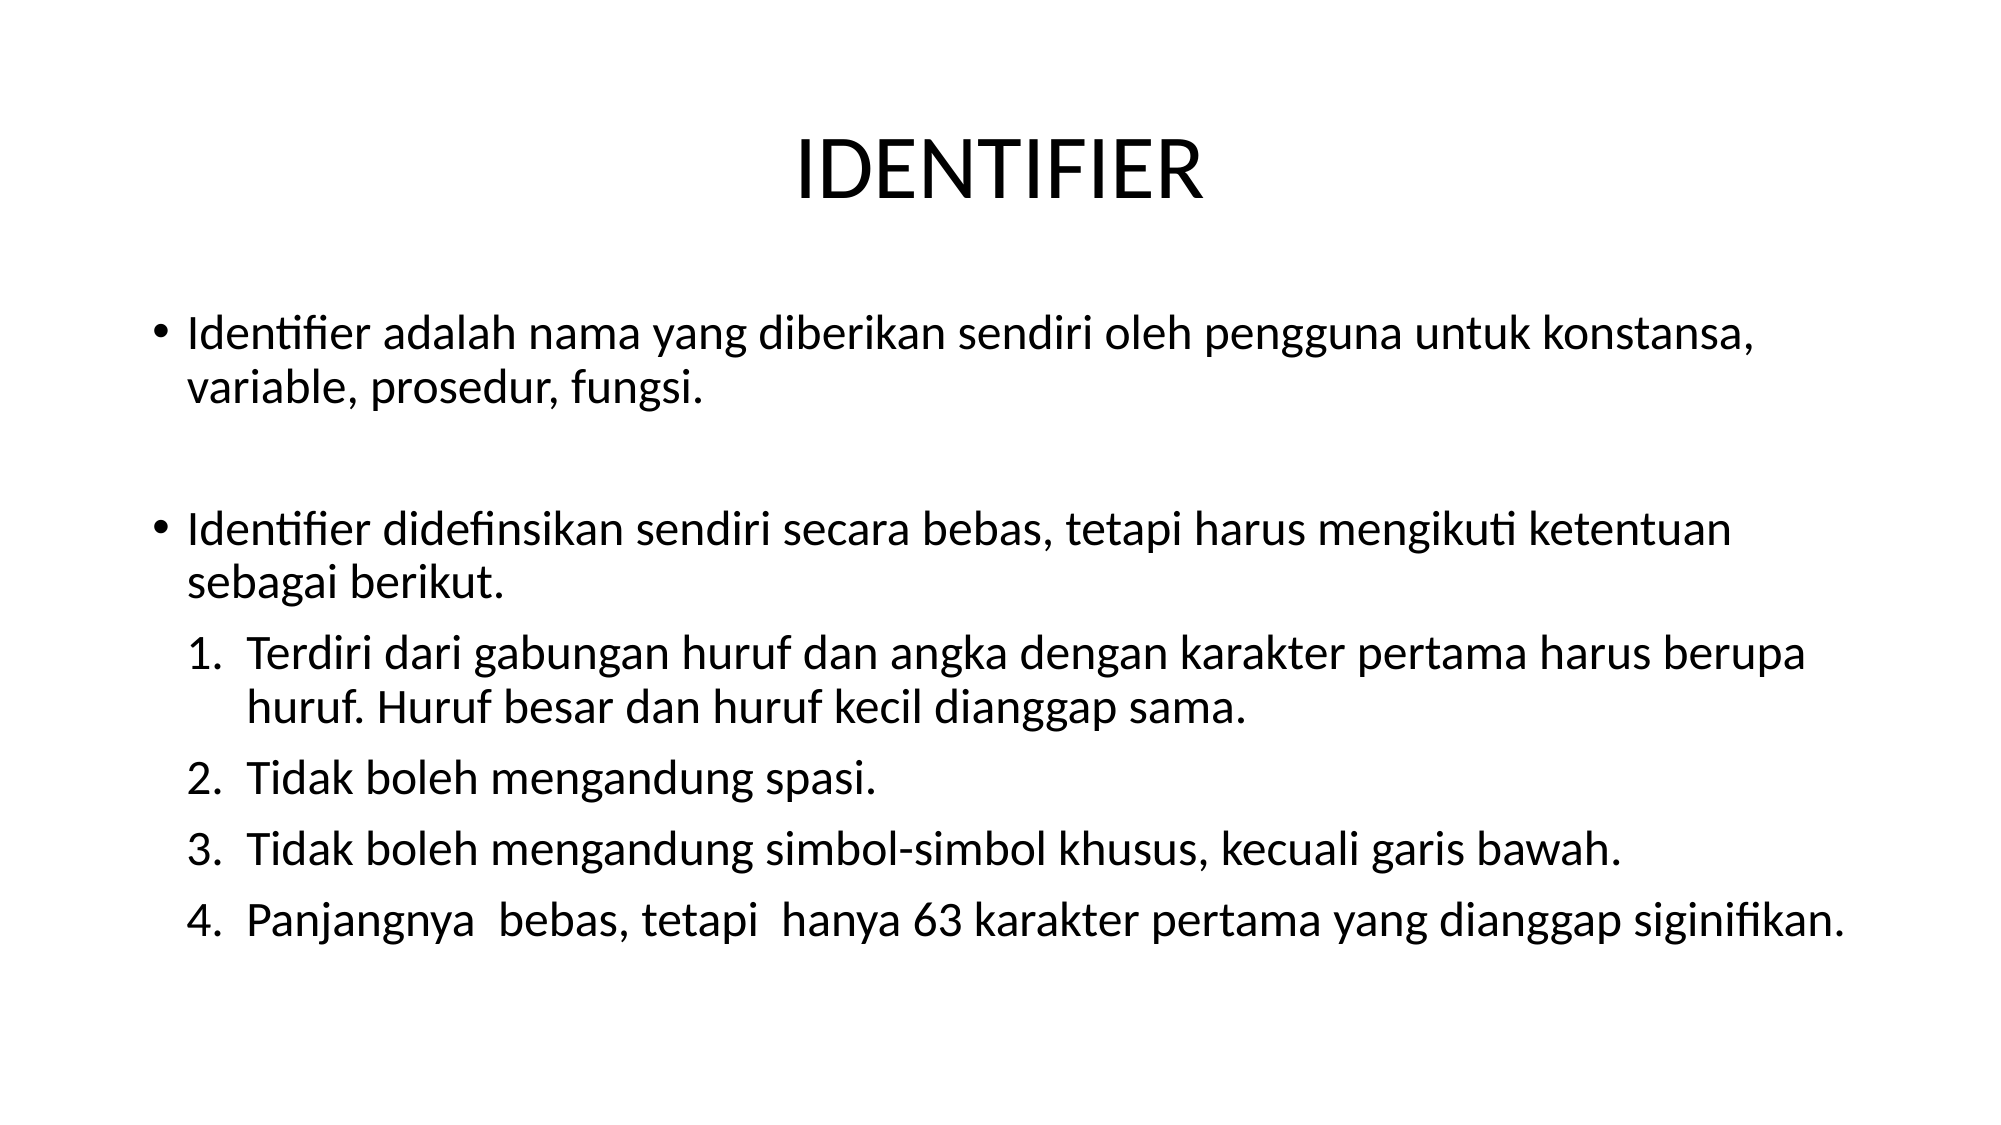

# IDENTIFIER
Identifier adalah nama yang diberikan sendiri oleh pengguna untuk konstansa, variable, prosedur, fungsi.

Identifier didefinsikan sendiri secara bebas, tetapi harus mengikuti ketentuan sebagai berikut.
Terdiri dari gabungan huruf dan angka dengan karakter pertama harus berupa huruf. Huruf besar dan huruf kecil dianggap sama.
Tidak boleh mengandung spasi.
Tidak boleh mengandung simbol-simbol khusus, kecuali garis bawah.
Panjangnya  bebas, tetapi  hanya 63 karakter pertama yang dianggap siginifikan.